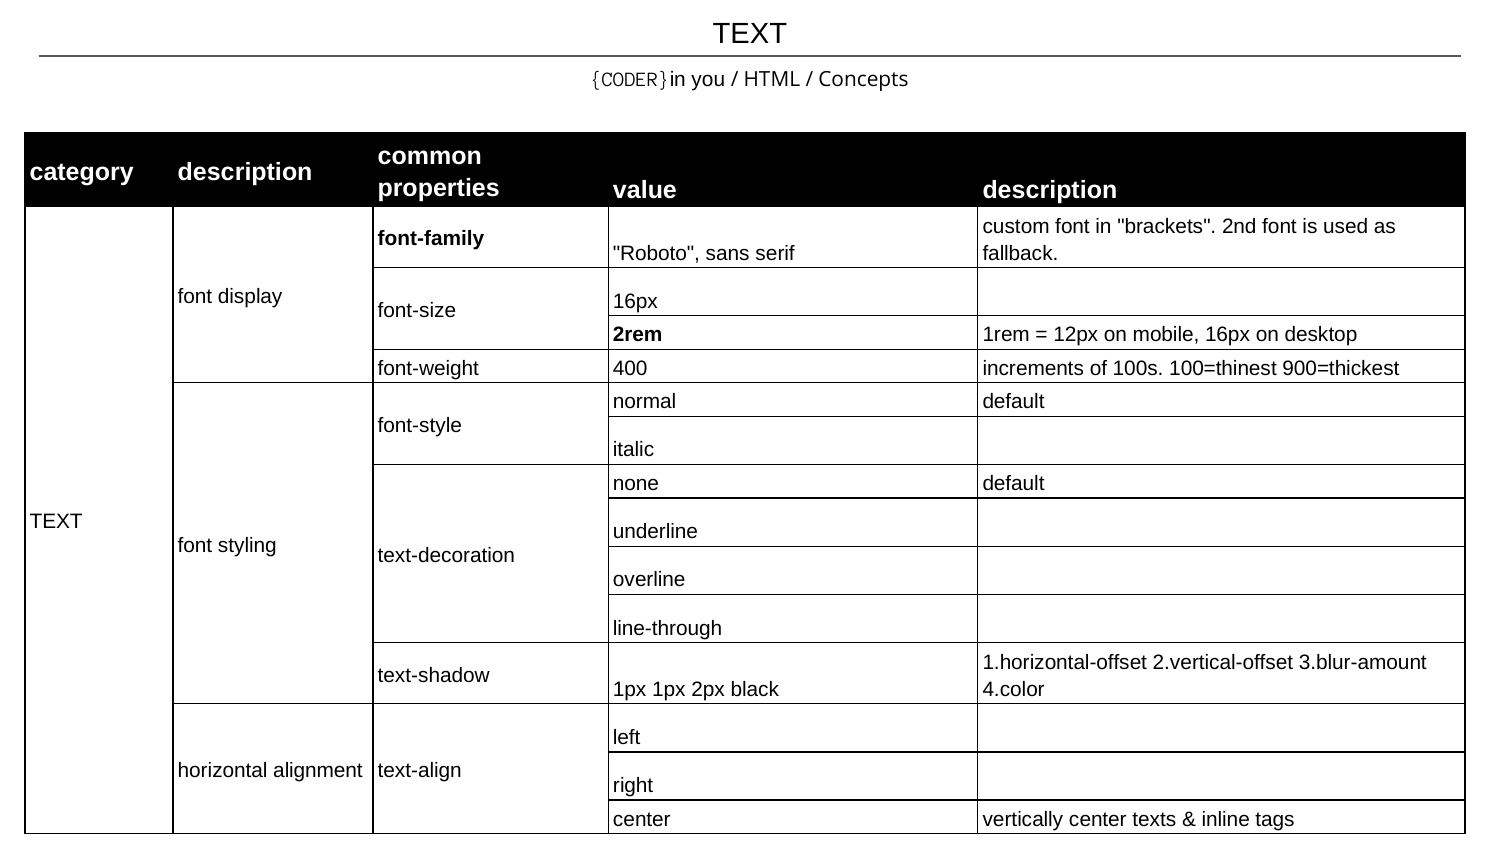

TEXT
# {CODER}in you / HTML / Concepts
| category | description | common properties | value | description |
| --- | --- | --- | --- | --- |
| TEXT | font display | font-family | "Roboto", sans serif | custom font in "brackets". 2nd font is used as fallback. |
|  |  | font-size | 16px |  |
|  |  |  | 2rem | 1rem = 12px on mobile, 16px on desktop |
|  |  | font-weight | 400 | increments of 100s. 100=thinest 900=thickest |
|  | font styling | font-style | normal | default |
|  |  |  | italic |  |
|  |  | text-decoration | none | default |
|  |  |  | underline |  |
|  |  |  | overline |  |
|  |  |  | line-through |  |
|  |  | text-shadow | 1px 1px 2px black | 1.horizontal-offset 2.vertical-offset 3.blur-amount 4.color |
|  | horizontal alignment | text-align | left |  |
|  |  |  | right |  |
|  |  |  | center | vertically center texts & inline tags |